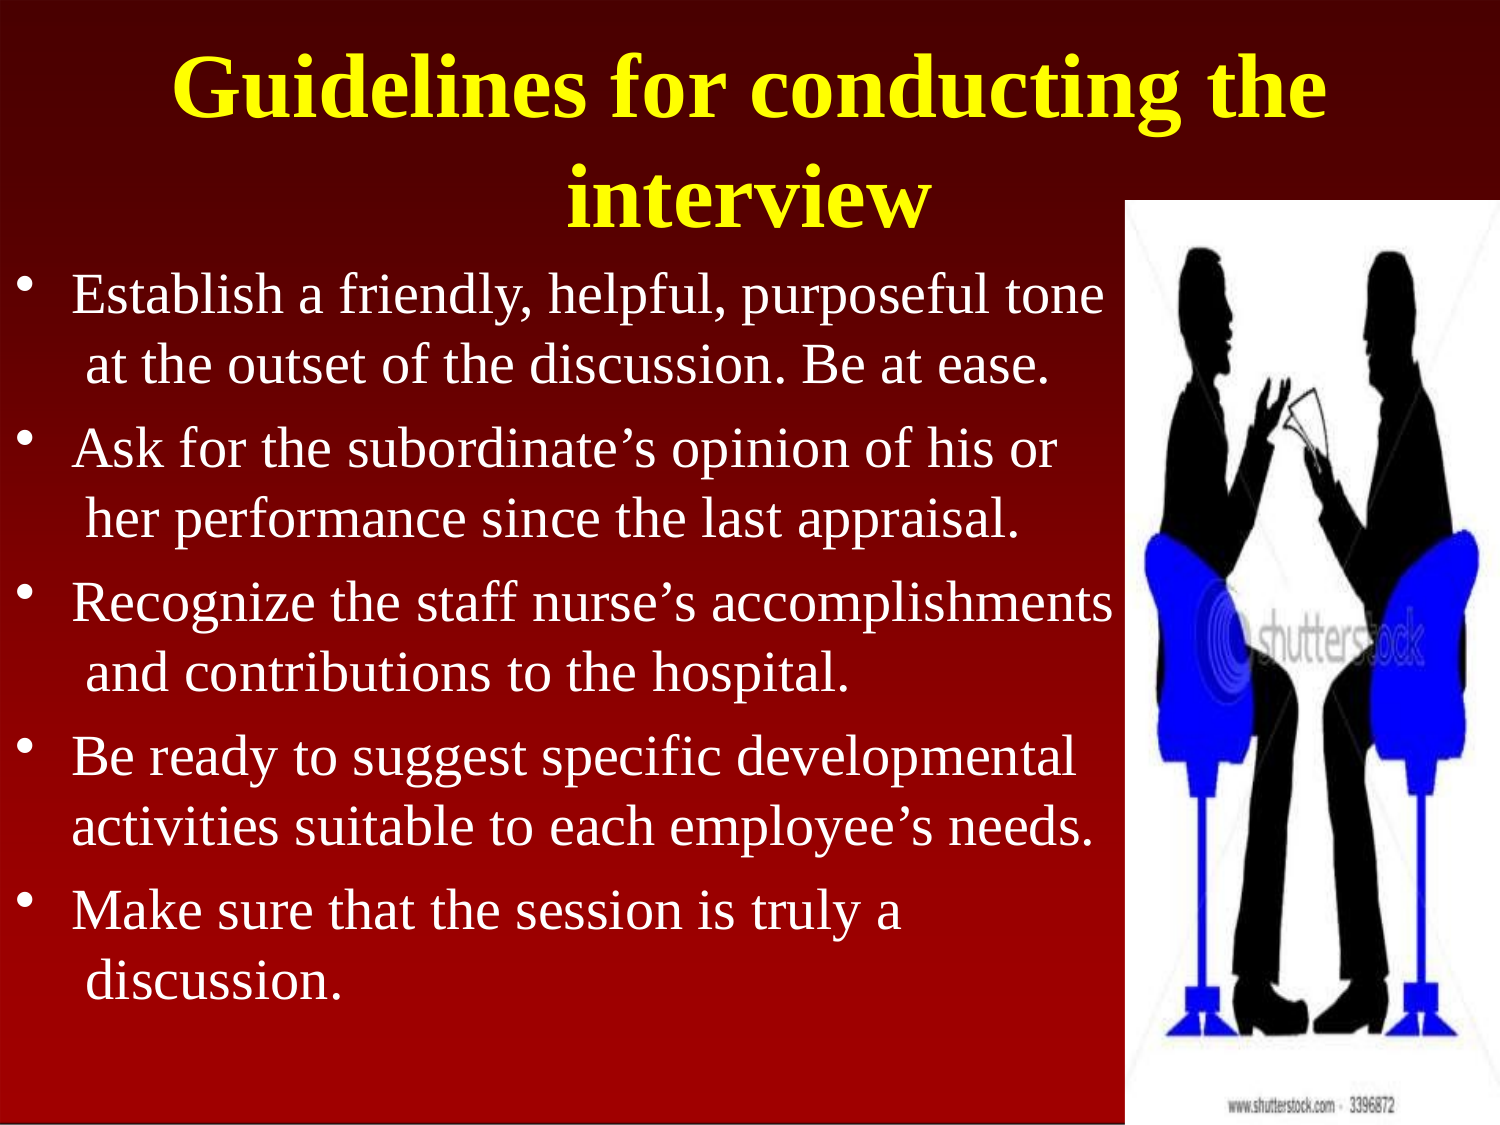

# Guidelines for conducting the  interview

Establish a friendly, helpful, purposeful tone  at the outset of the discussion. Be at ease.
Ask for the subordinate’s opinion of his or  her performance since the last appraisal.
Recognize the staff nurse’s accomplishments  and contributions to the hospital.
Be ready to suggest specific developmental  activities suitable to each employee’s needs.
Make sure that the session is truly a  discussion.